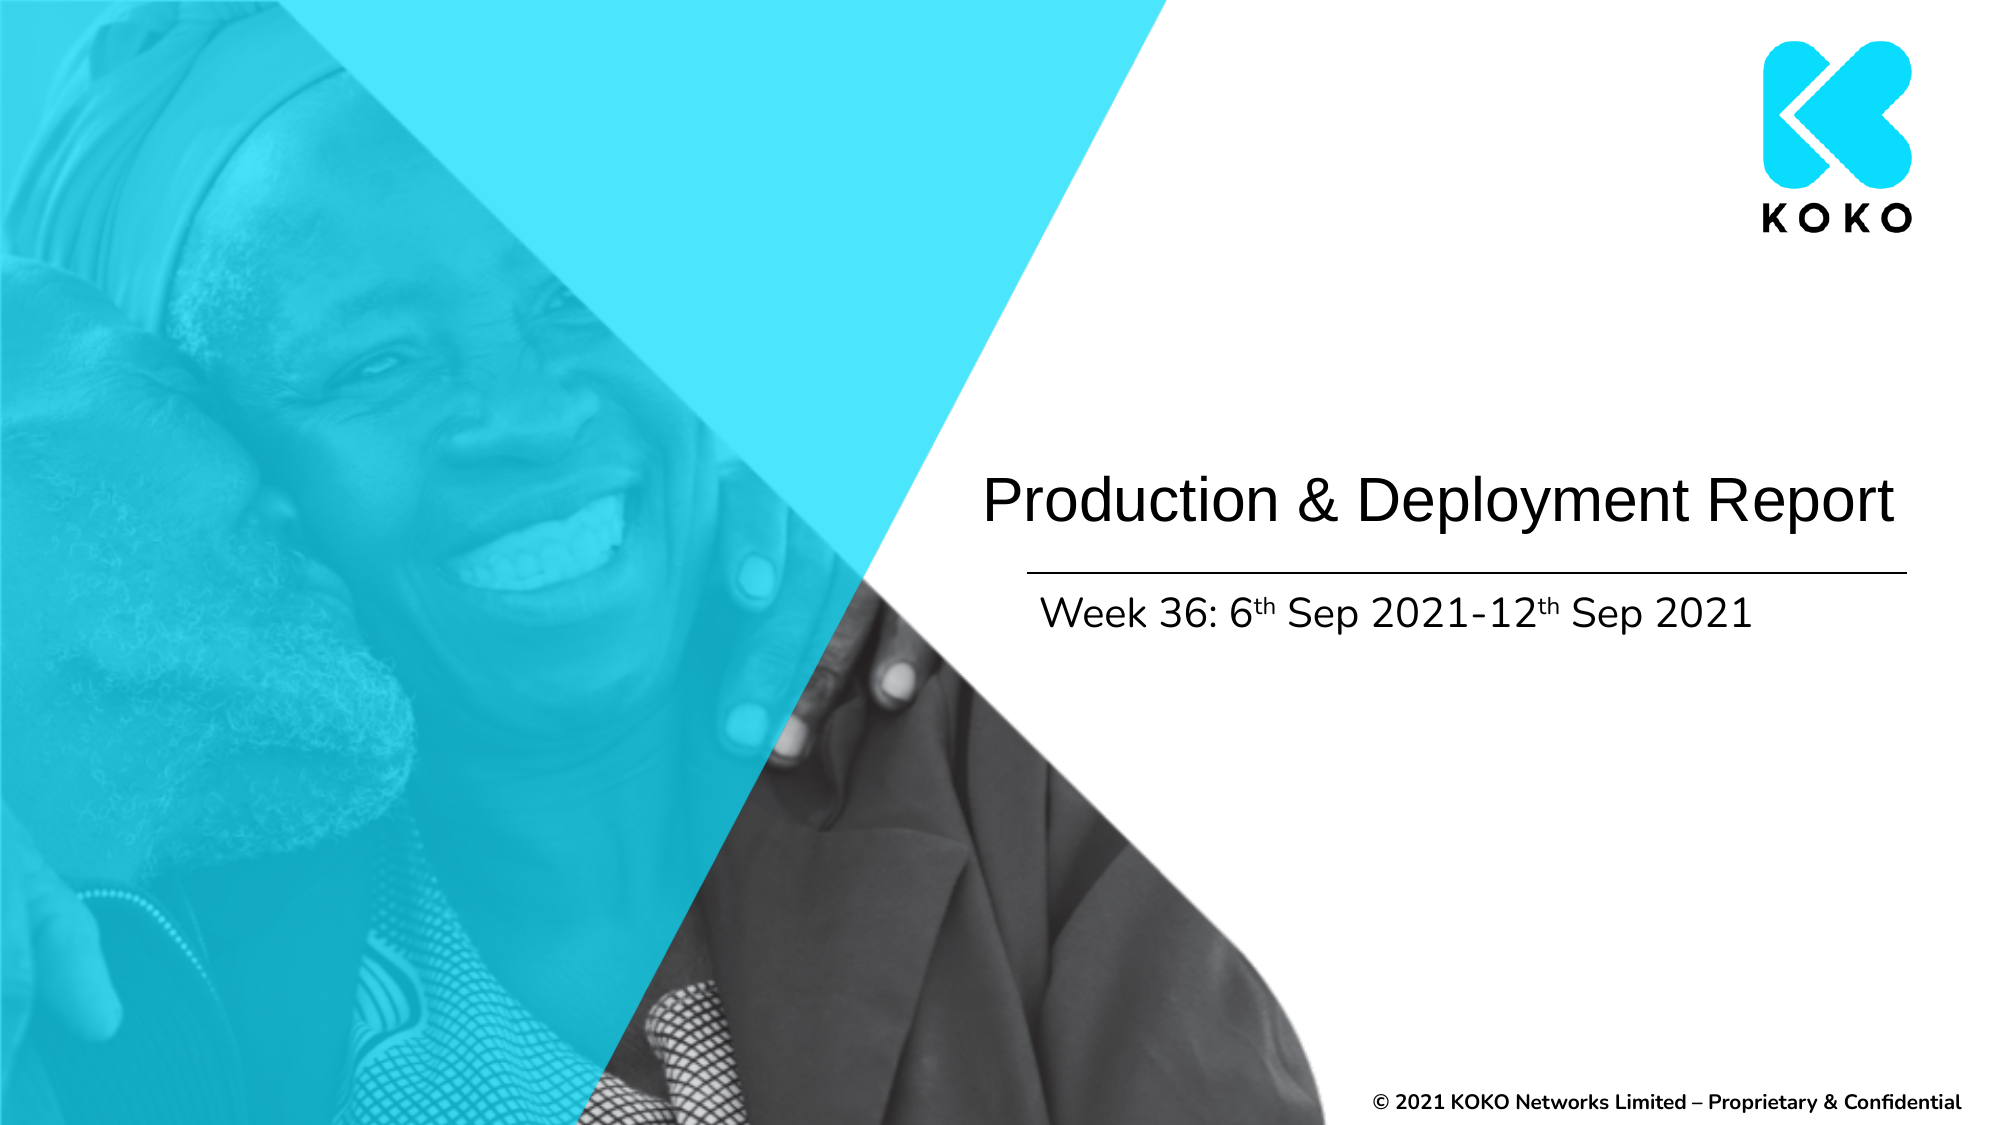

# Production & Deployment Report
Week 36: 6th Sep 2021-12th Sep 2021